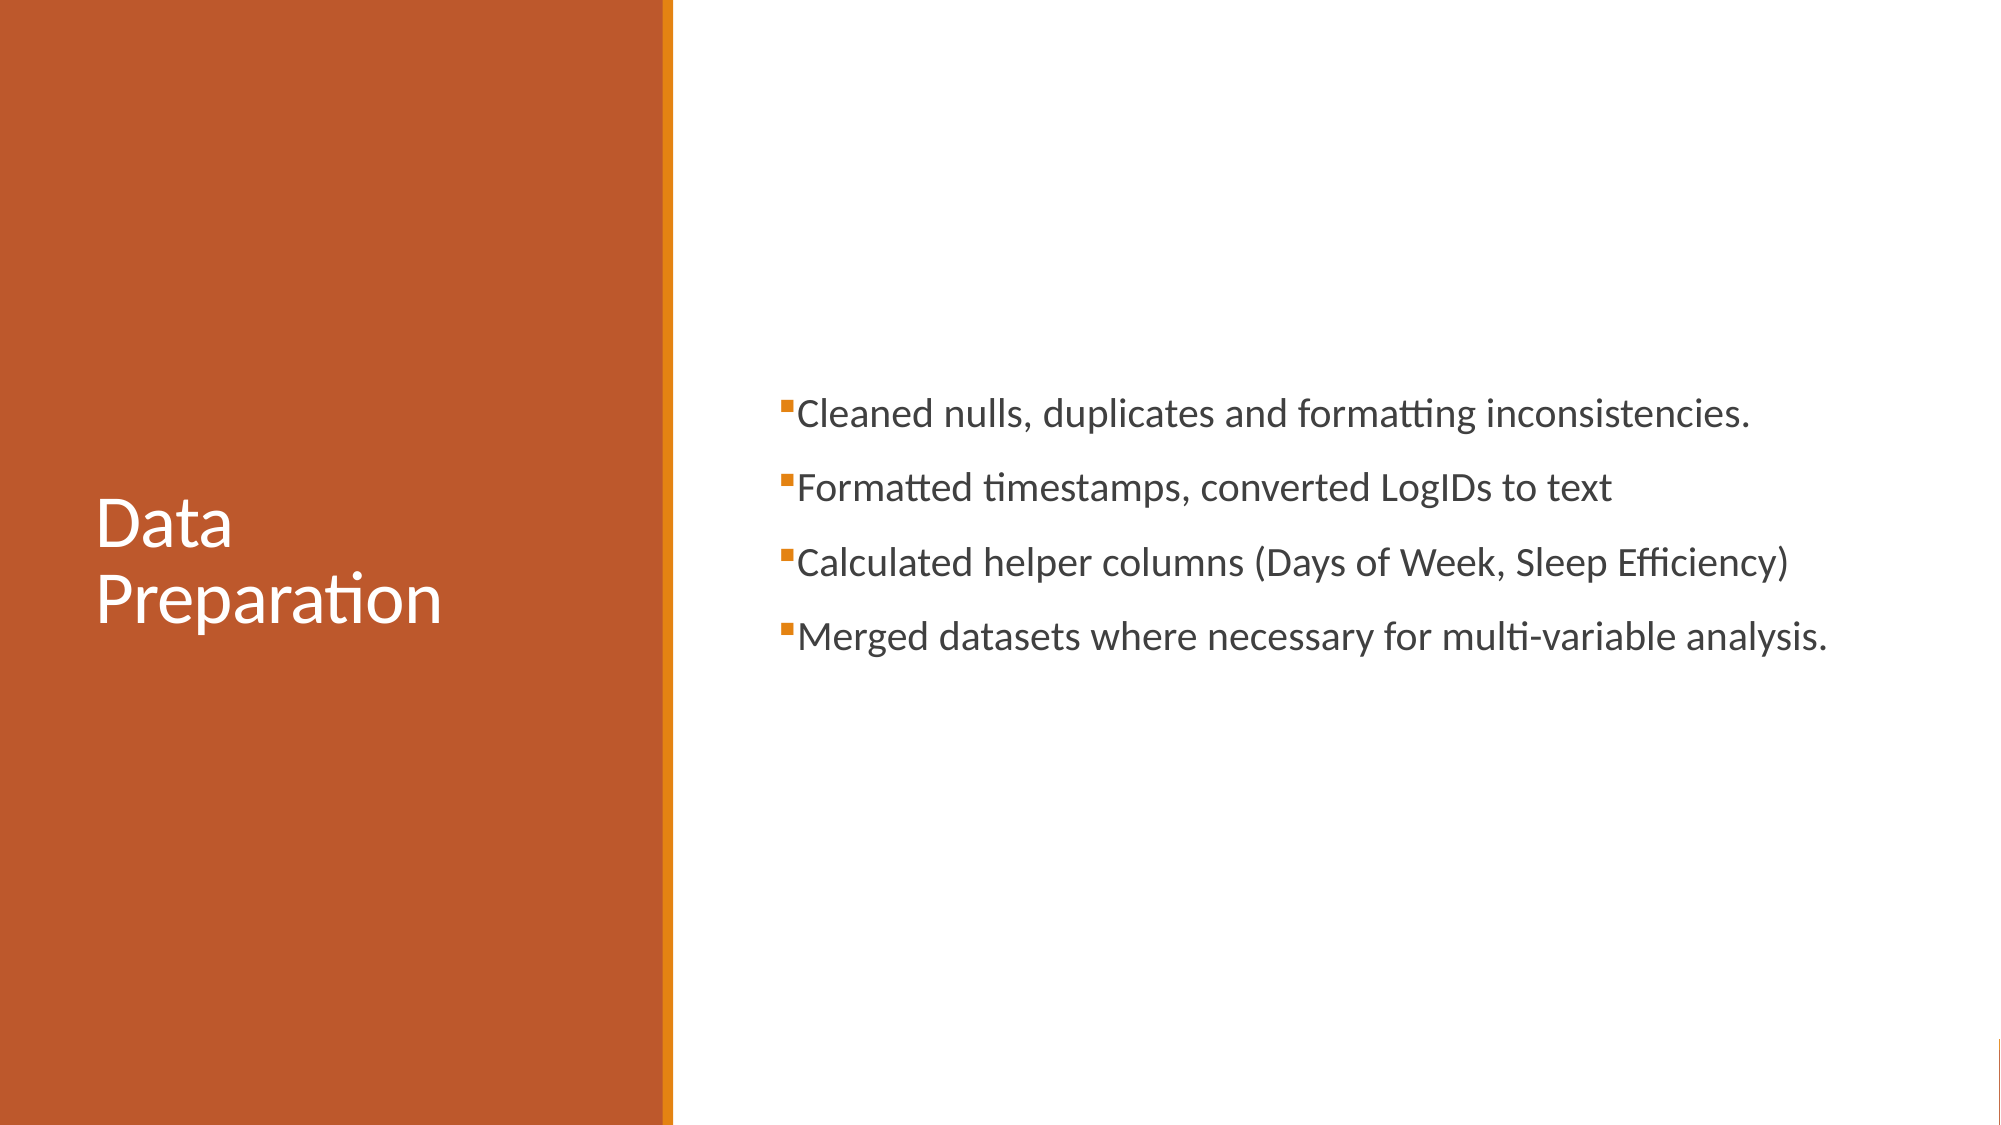

# Data Preparation
Cleaned nulls, duplicates and formatting inconsistencies.
Formatted timestamps, converted LogIDs to text
Calculated helper columns (Days of Week, Sleep Efficiency)
Merged datasets where necessary for multi-variable analysis.